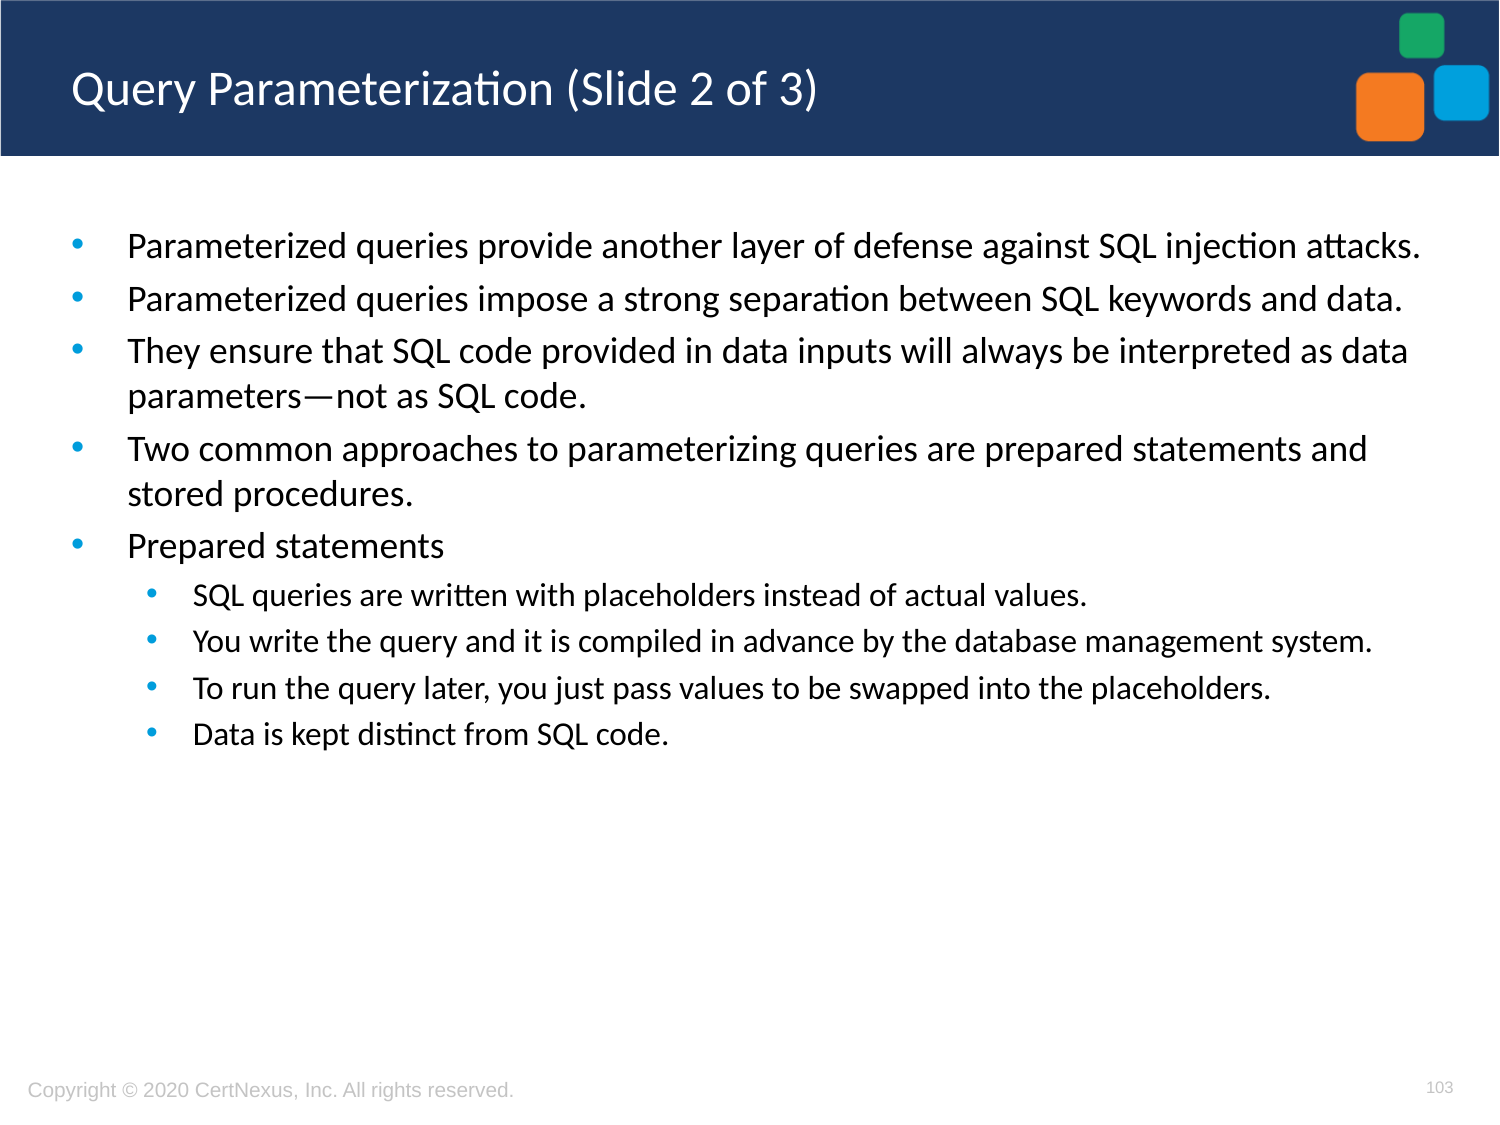

# Query Parameterization (Slide 2 of 3)
Parameterized queries provide another layer of defense against SQL injection attacks.
Parameterized queries impose a strong separation between SQL keywords and data.
They ensure that SQL code provided in data inputs will always be interpreted as data parameters—not as SQL code.
Two common approaches to parameterizing queries are prepared statements and stored procedures.
Prepared statements
SQL queries are written with placeholders instead of actual values.
You write the query and it is compiled in advance by the database management system.
To run the query later, you just pass values to be swapped into the placeholders.
Data is kept distinct from SQL code.

103